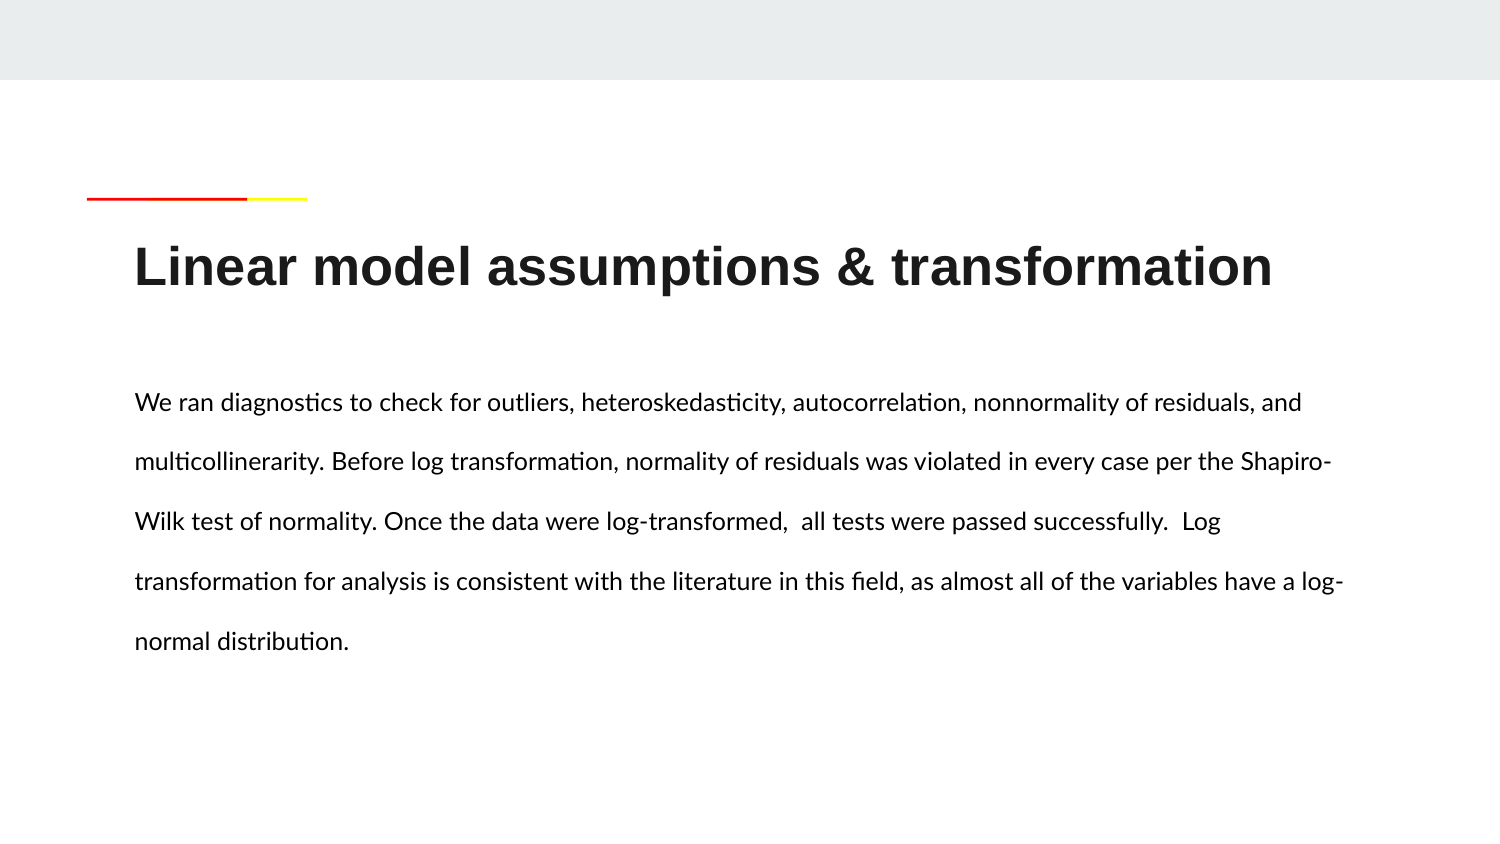

# Linear model assumptions & transformation
We ran diagnostics to check for outliers, heteroskedasticity, autocorrelation, nonnormality of residuals, and multicollinerarity. Before log transformation, normality of residuals was violated in every case per the Shapiro-Wilk test of normality. Once the data were log-transformed,  all tests were passed successfully.  Log transformation for analysis is consistent with the literature in this field, as almost all of the variables have a log-normal distribution.